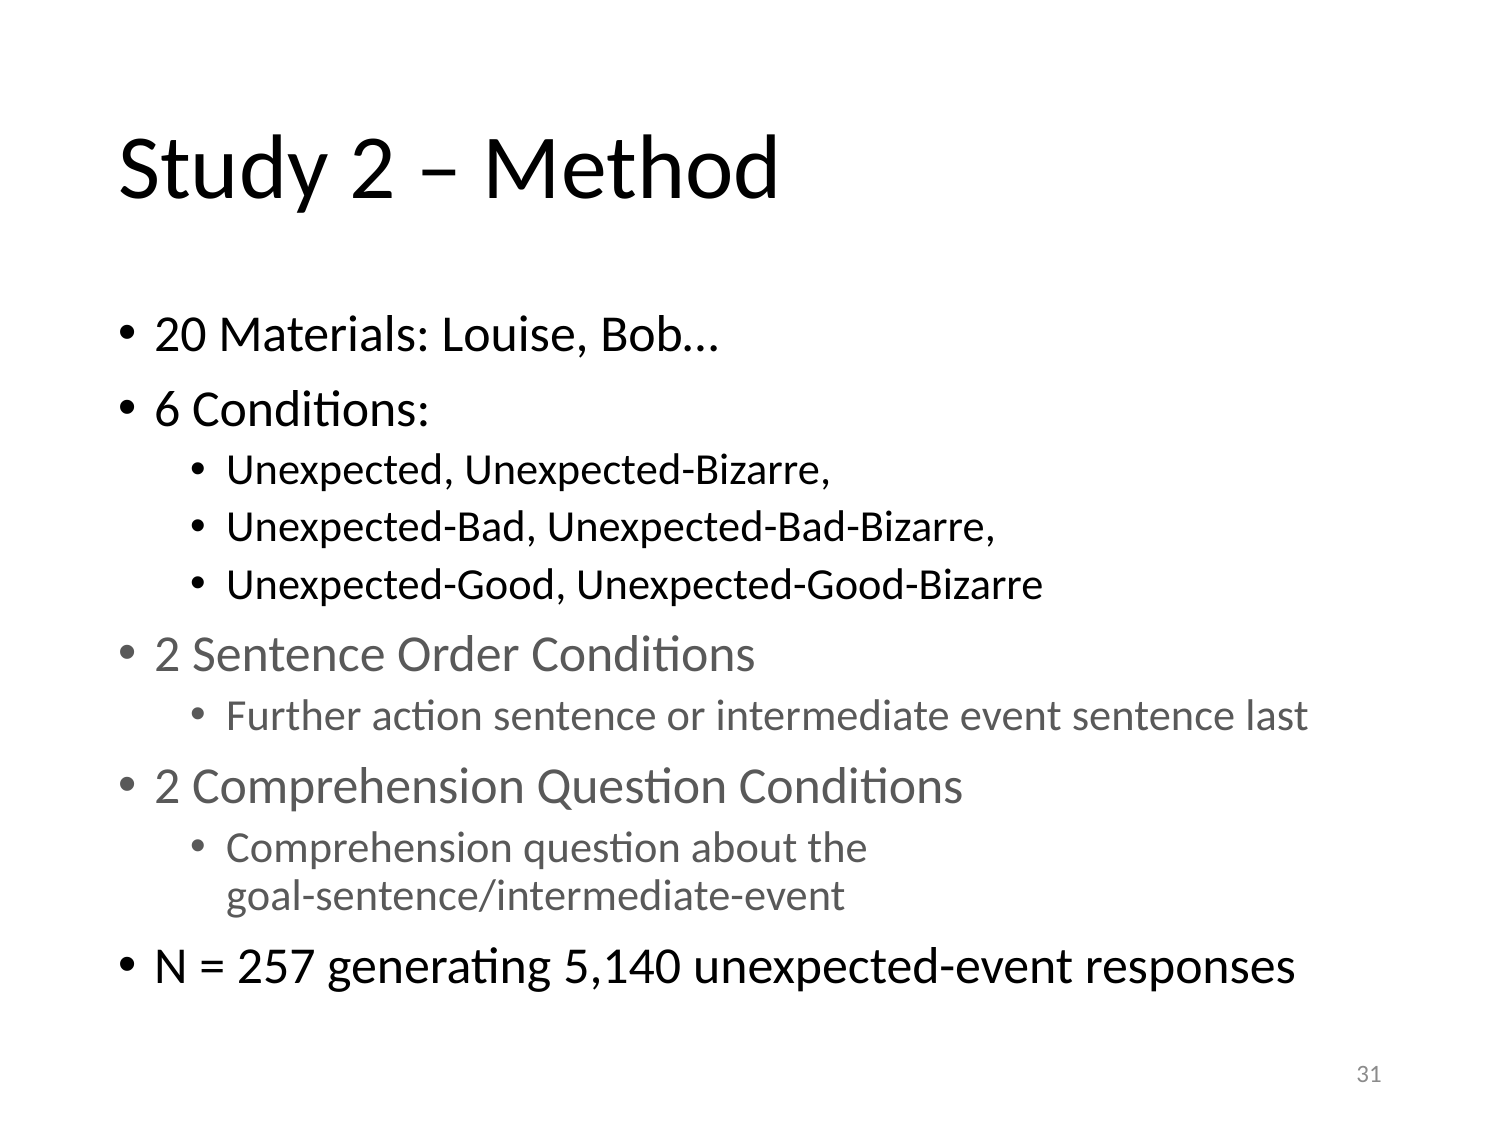

# Study 2 – Method
20 Materials: Louise, Bob…
6 Conditions:
Unexpected, Unexpected-Bizarre,
Unexpected-Bad, Unexpected-Bad-Bizarre,
Unexpected-Good, Unexpected-Good-Bizarre
2 Sentence Order Conditions
Further action sentence or intermediate event sentence last
2 Comprehension Question Conditions
Comprehension question about the goal-sentence/intermediate-event
N = 257 generating 5,140 unexpected-event responses

31